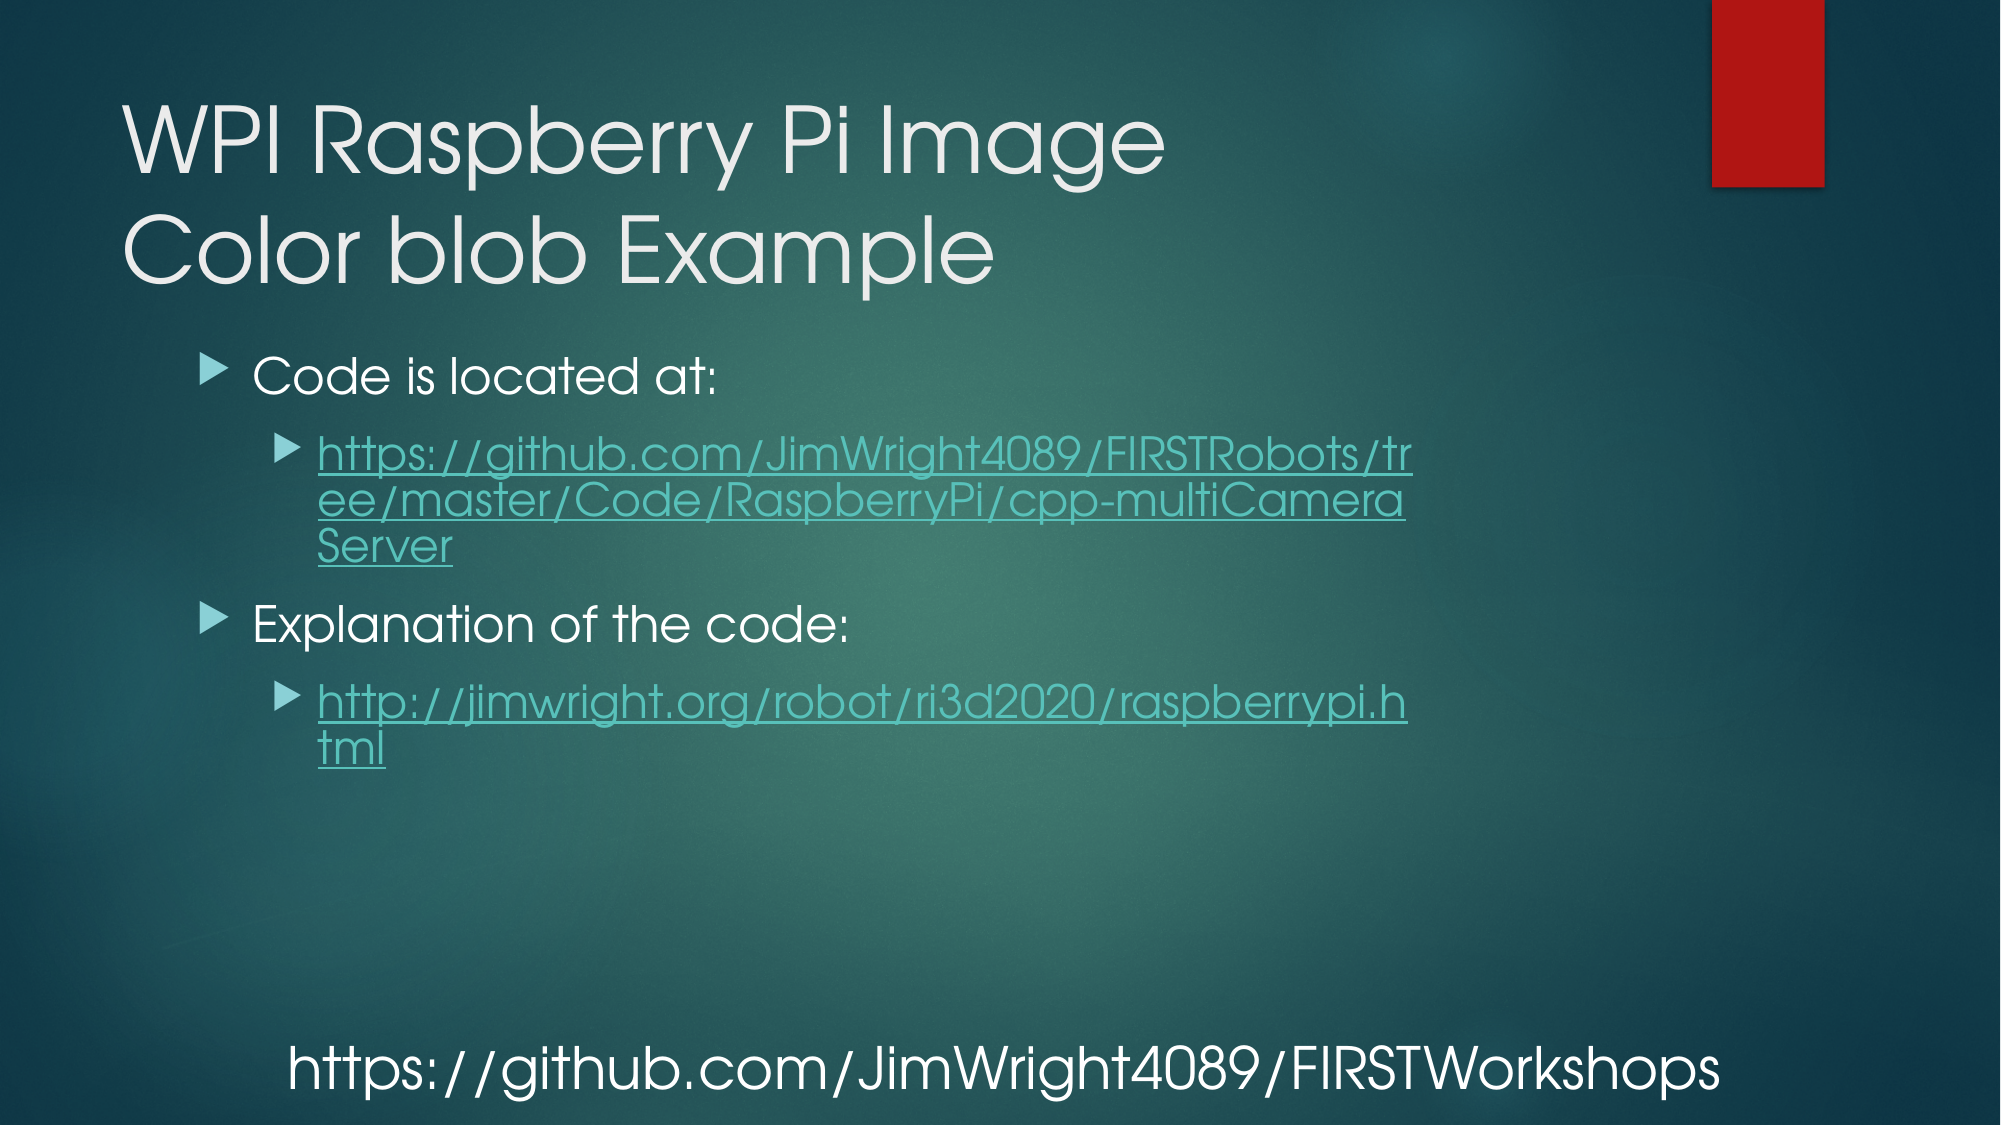

# WPI Raspberry Pi Image Color blob Example
Code is located at:
https://github.com/JimWright4089/FIRSTRobots/tree/master/Code/RaspberryPi/cpp-multiCameraServer
Explanation of the code:
http://jimwright.org/robot/ri3d2020/raspberrypi.html

https://github.com/JimWright4089/FIRSTWorkshops